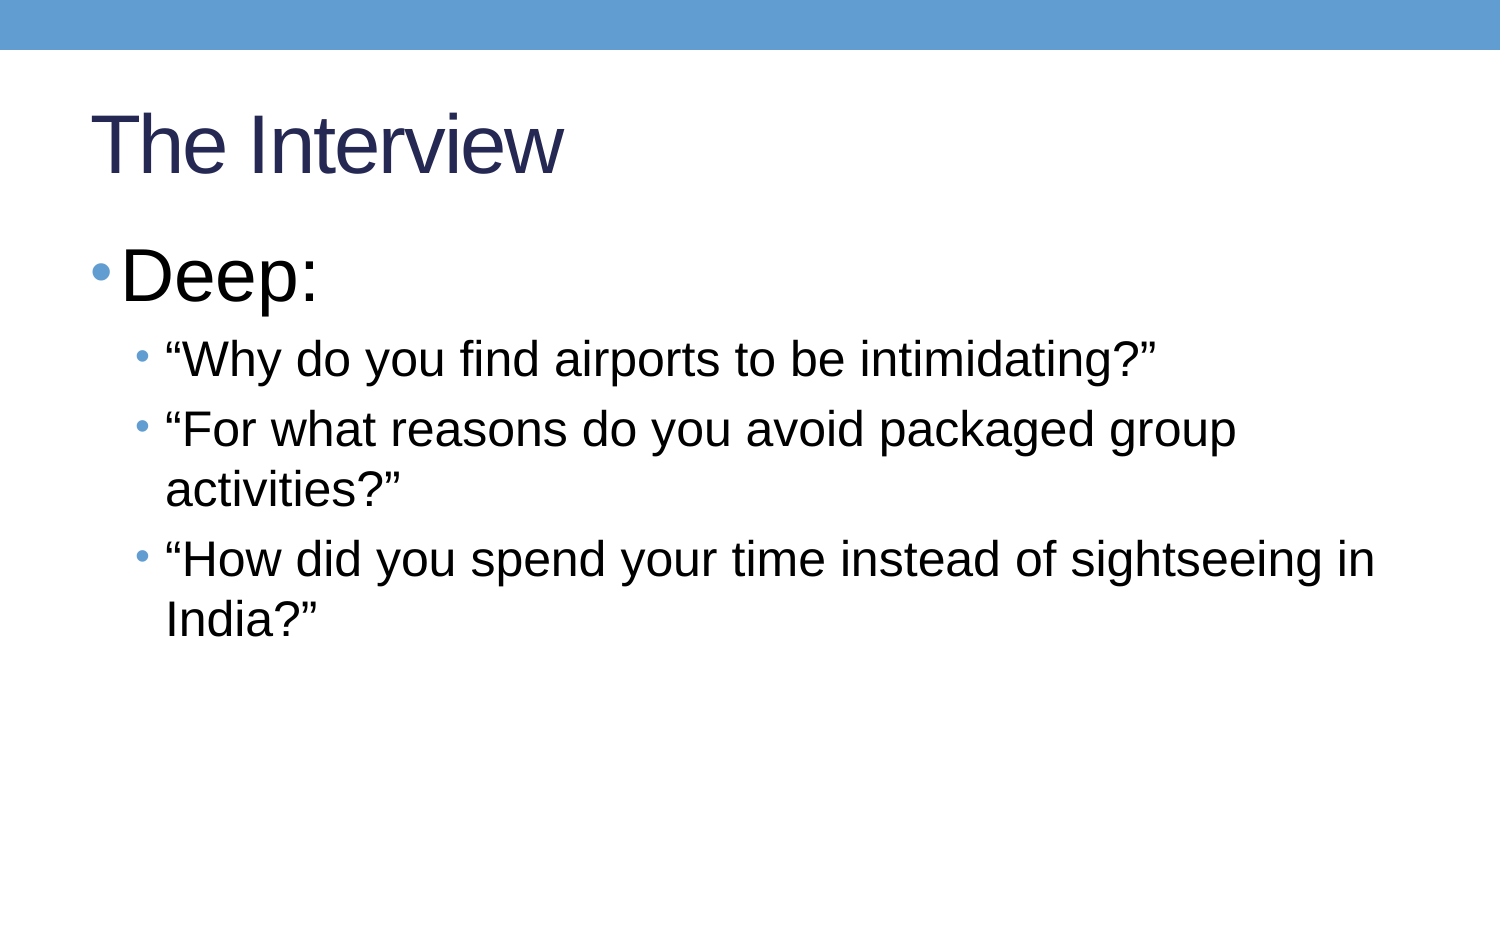

# The Interview
Deep:
“Why do you find airports to be intimidating?”
“For what reasons do you avoid packaged group activities?”
“How did you spend your time instead of sightseeing in India?”